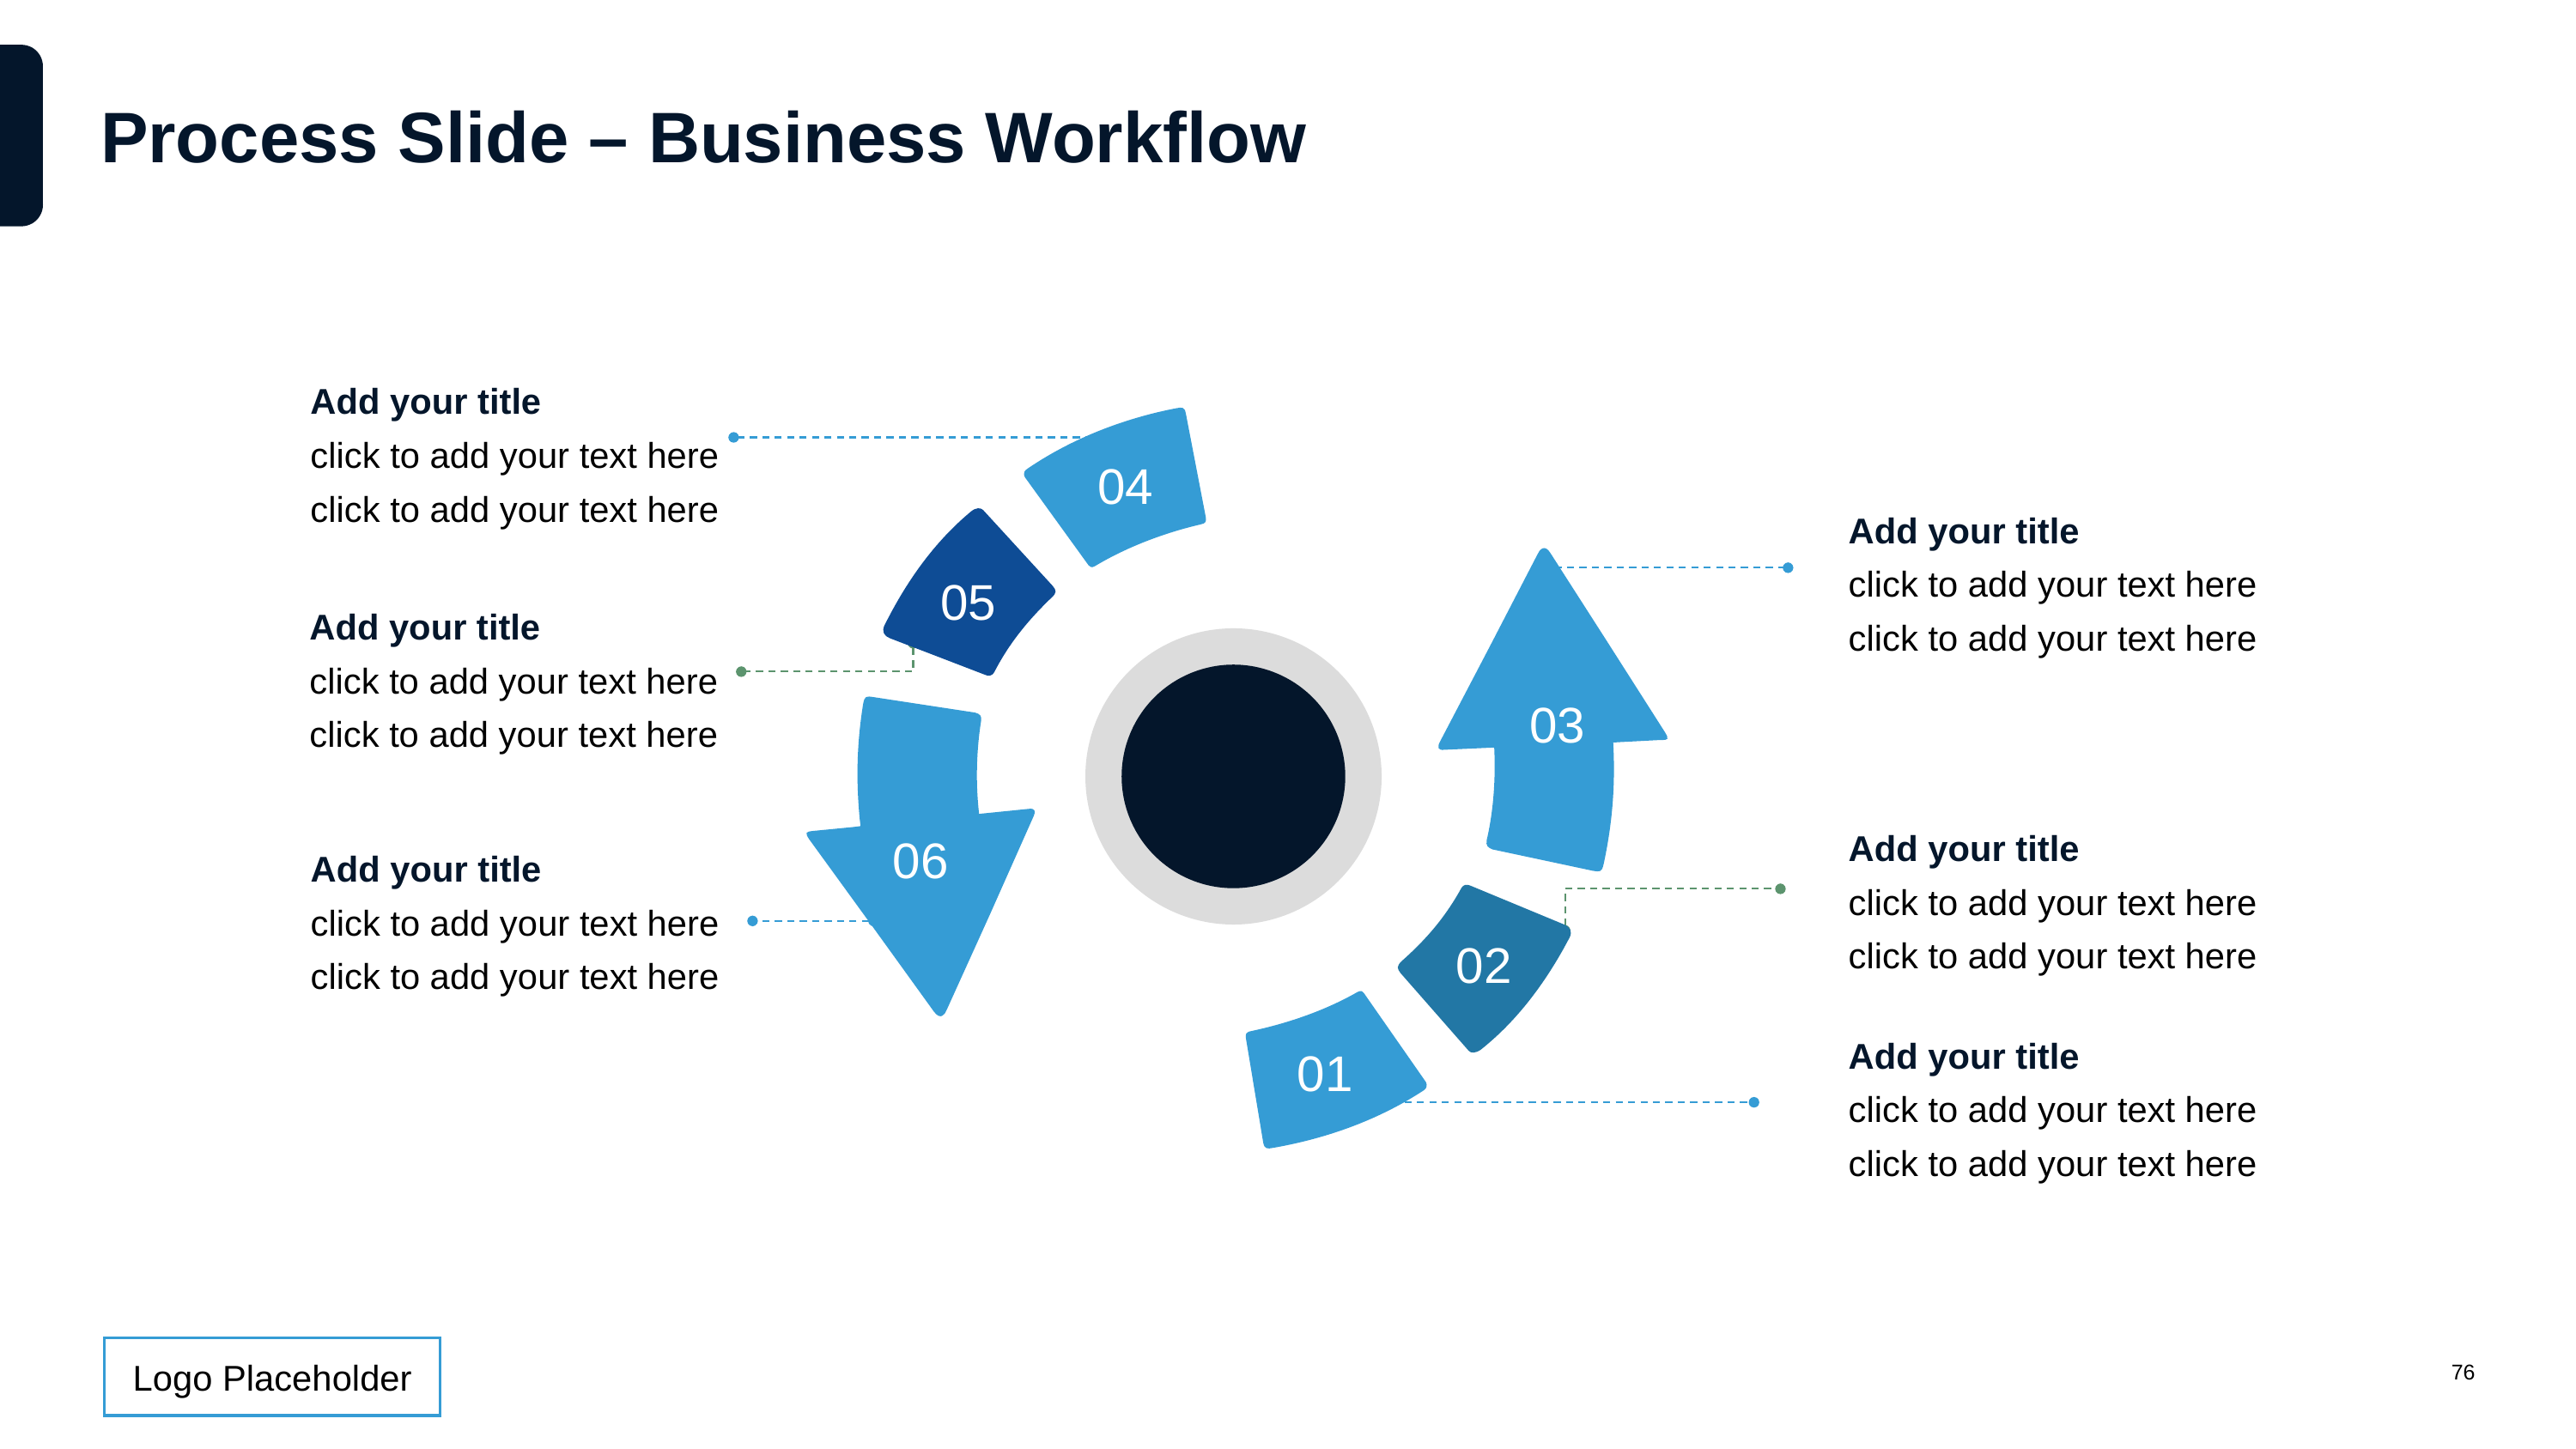

# Process Slide – Business Workflow
Add your title
click to add your text here
click to add your text here

04

Add your title
click to add your text here
click to add your text here

05

03

Add your title
click to add your text here
click to add your text here

06

Add your title
click to add your text here
click to add your text here
Add your title
click to add your text here
click to add your text here

02

01

Add your title
click to add your text here
click to add your text here
76